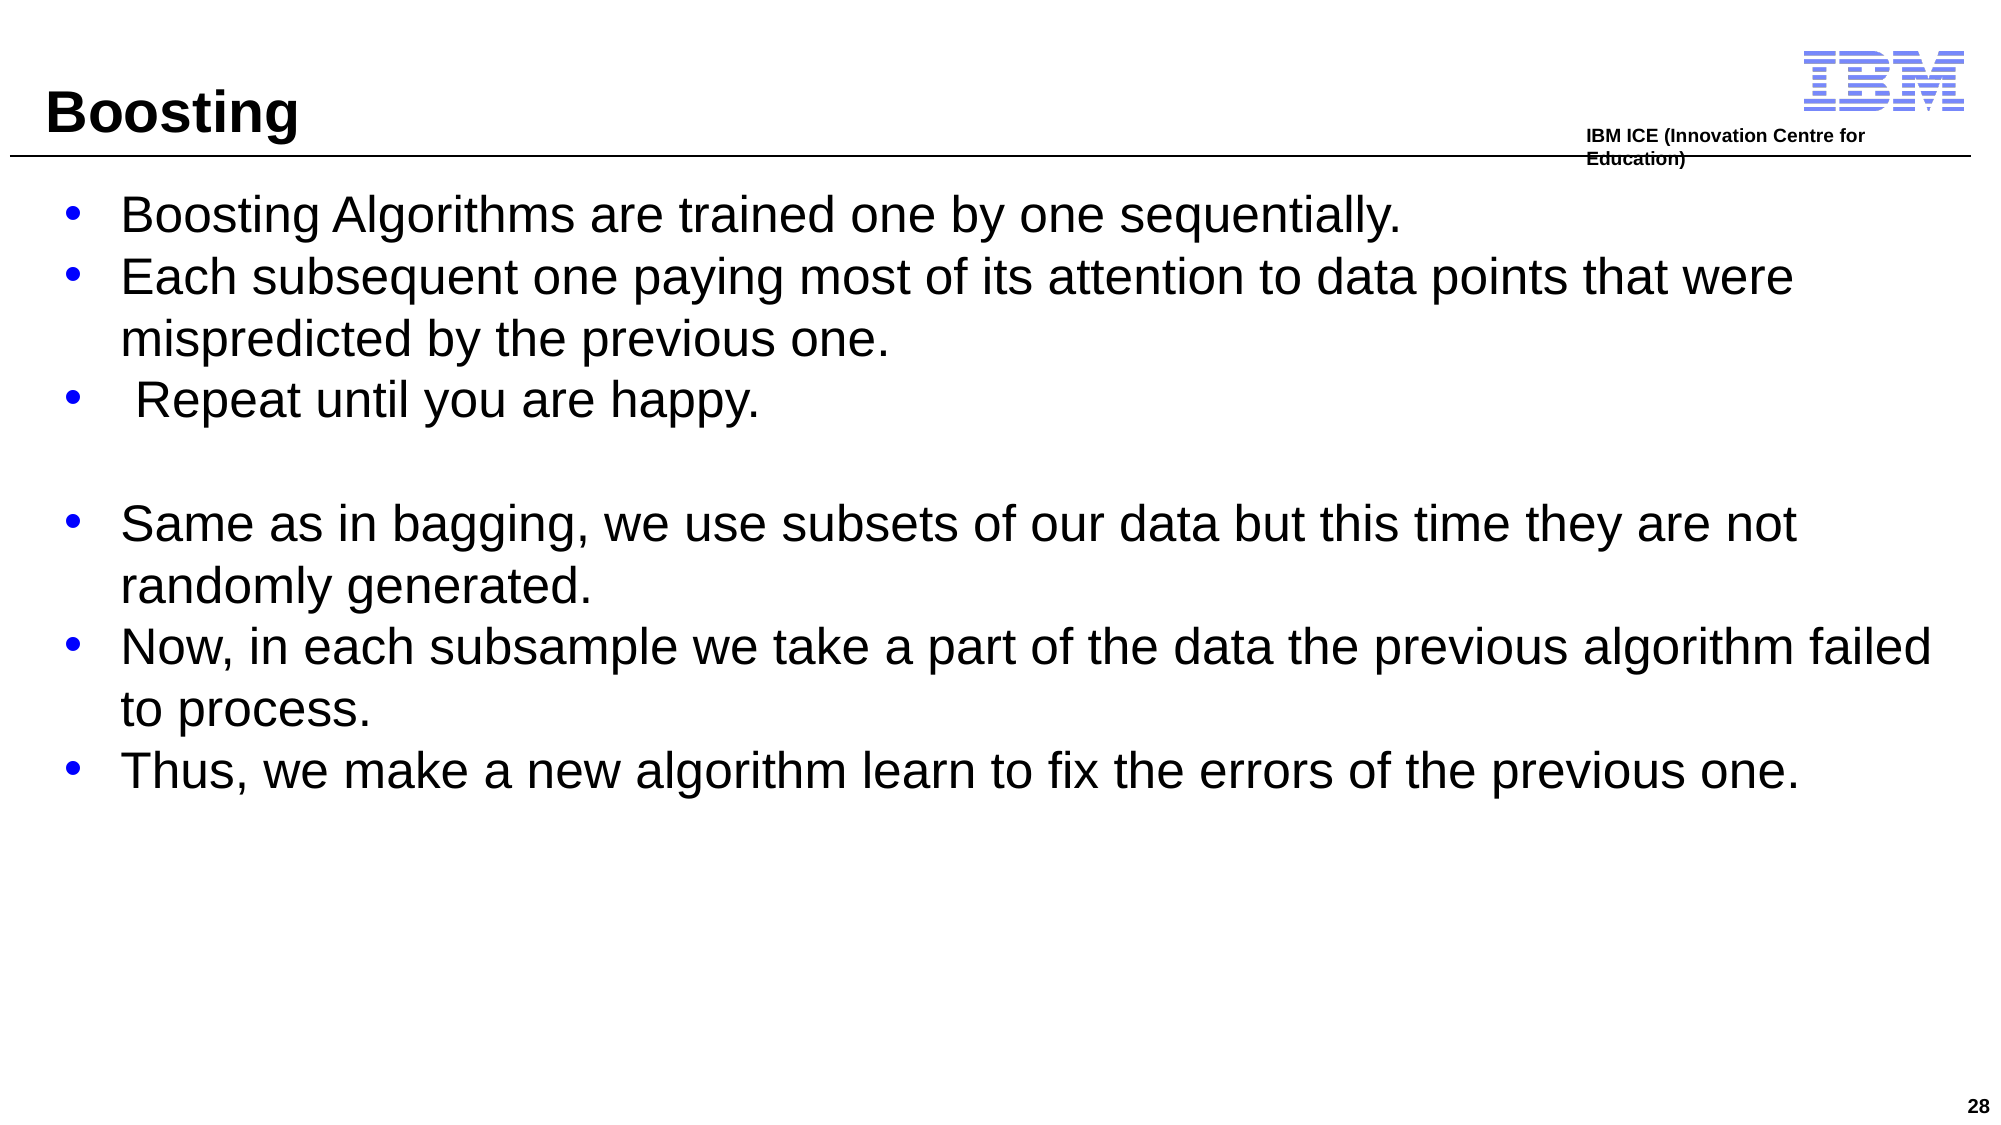

# Boosting
Boosting Algorithms are trained one by one sequentially.
Each subsequent one paying most of its attention to data points that were mispredicted by the previous one.
 Repeat until you are happy.

Same as in bagging, we use subsets of our data but this time they are not randomly generated.
Now, in each subsample we take a part of the data the previous algorithm failed to process.
Thus, we make a new algorithm learn to fix the errors of the previous one.
28